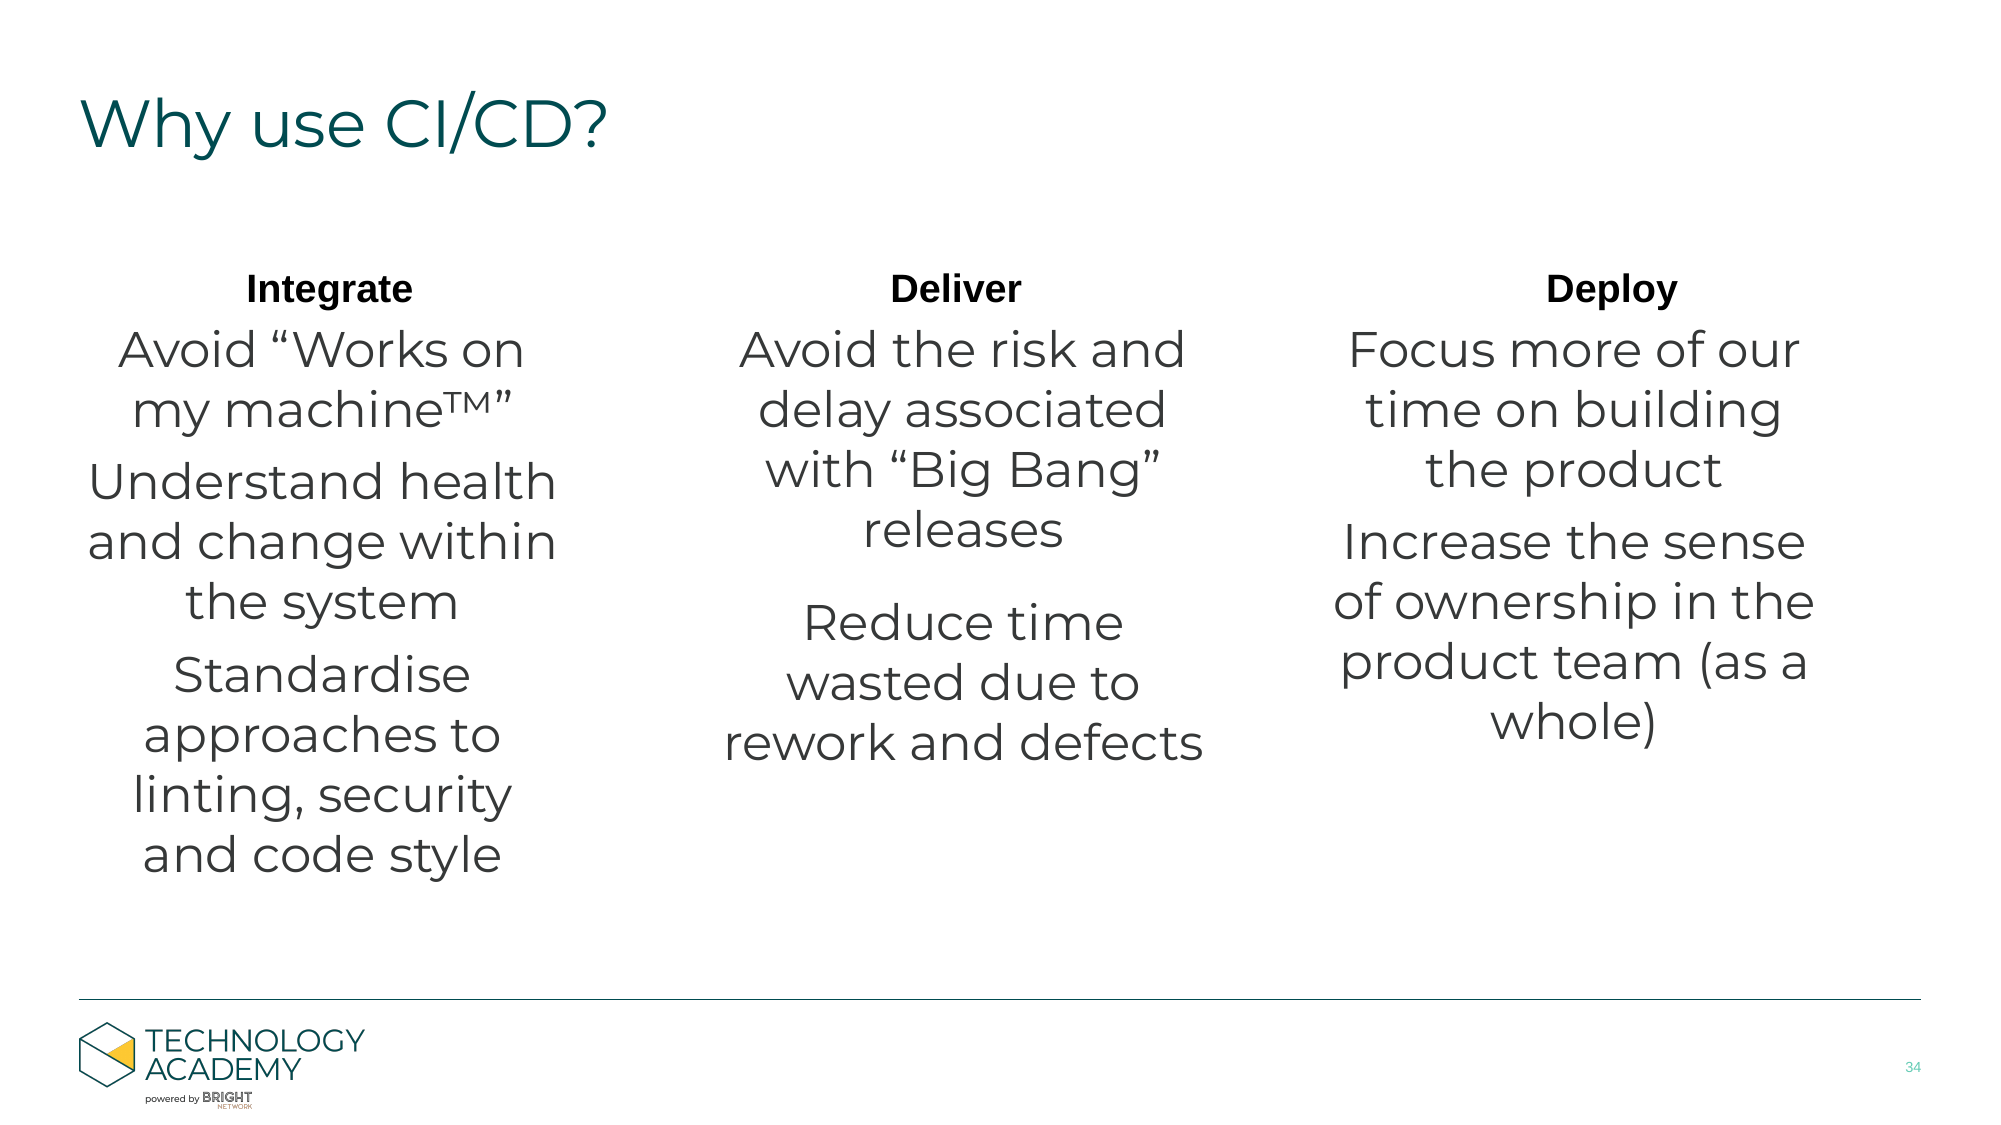

# Why use CI/CD?
Integrate
Deliver
Deploy
Avoid “Works on my machine™”
Understand health and change within the system
Standardise approaches to linting, security and code style

Avoid the risk and delay associated with “Big Bang” releases
Reduce time wasted due to rework and defects

Focus more of our time on building the product
Increase the sense of ownership in the product team (as a whole)
34